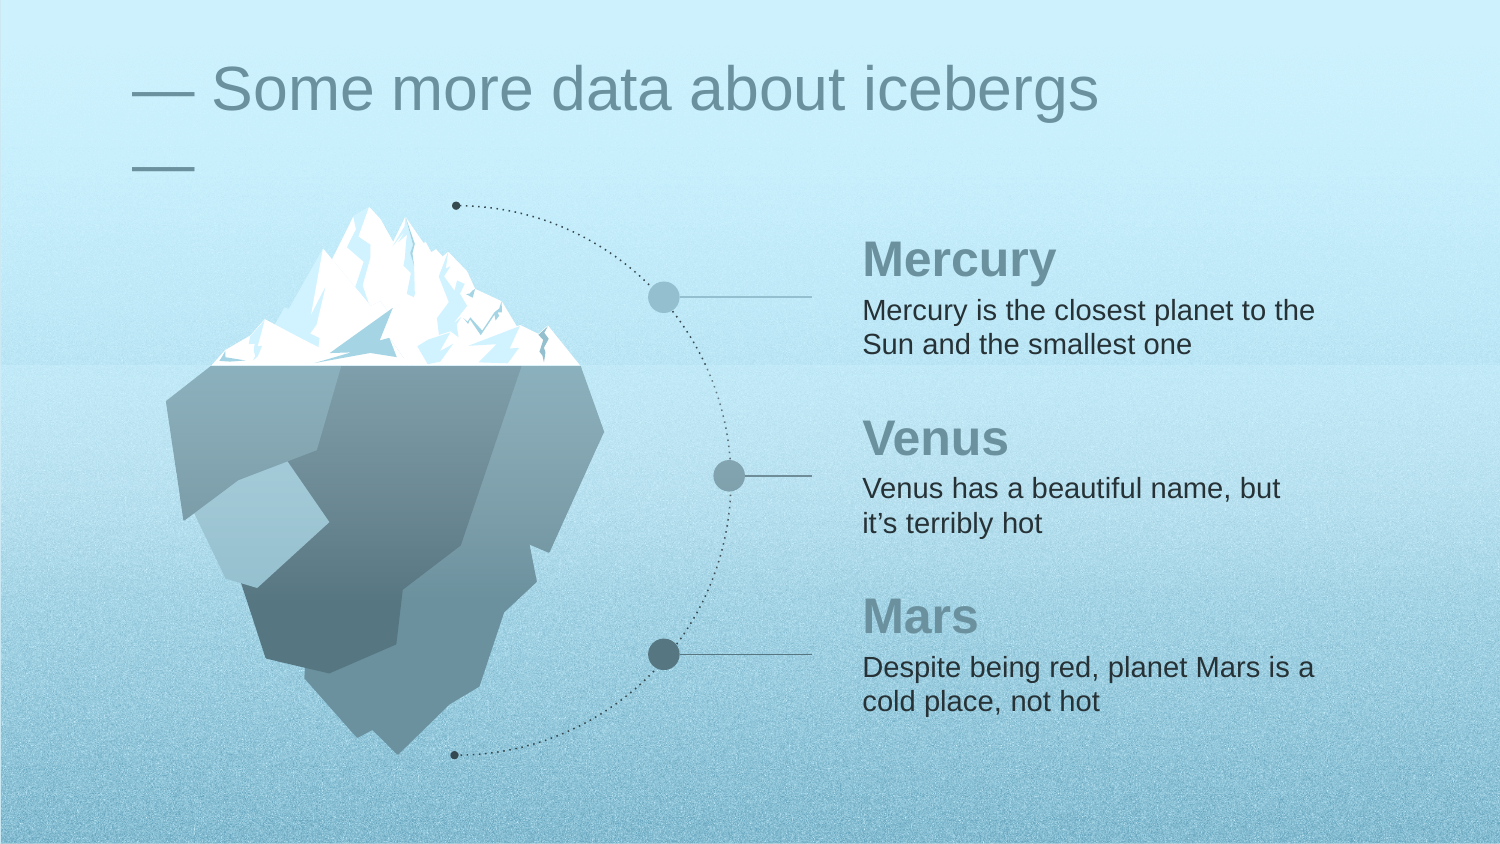

# — Some more data about icebergs —

Mercury

Mercury is the closest planet to the Sun and the smallest one

Venus

Venus has a beautiful name, but it’s terribly hot
Mars

Despite being red, planet Mars is a cold place, not hot